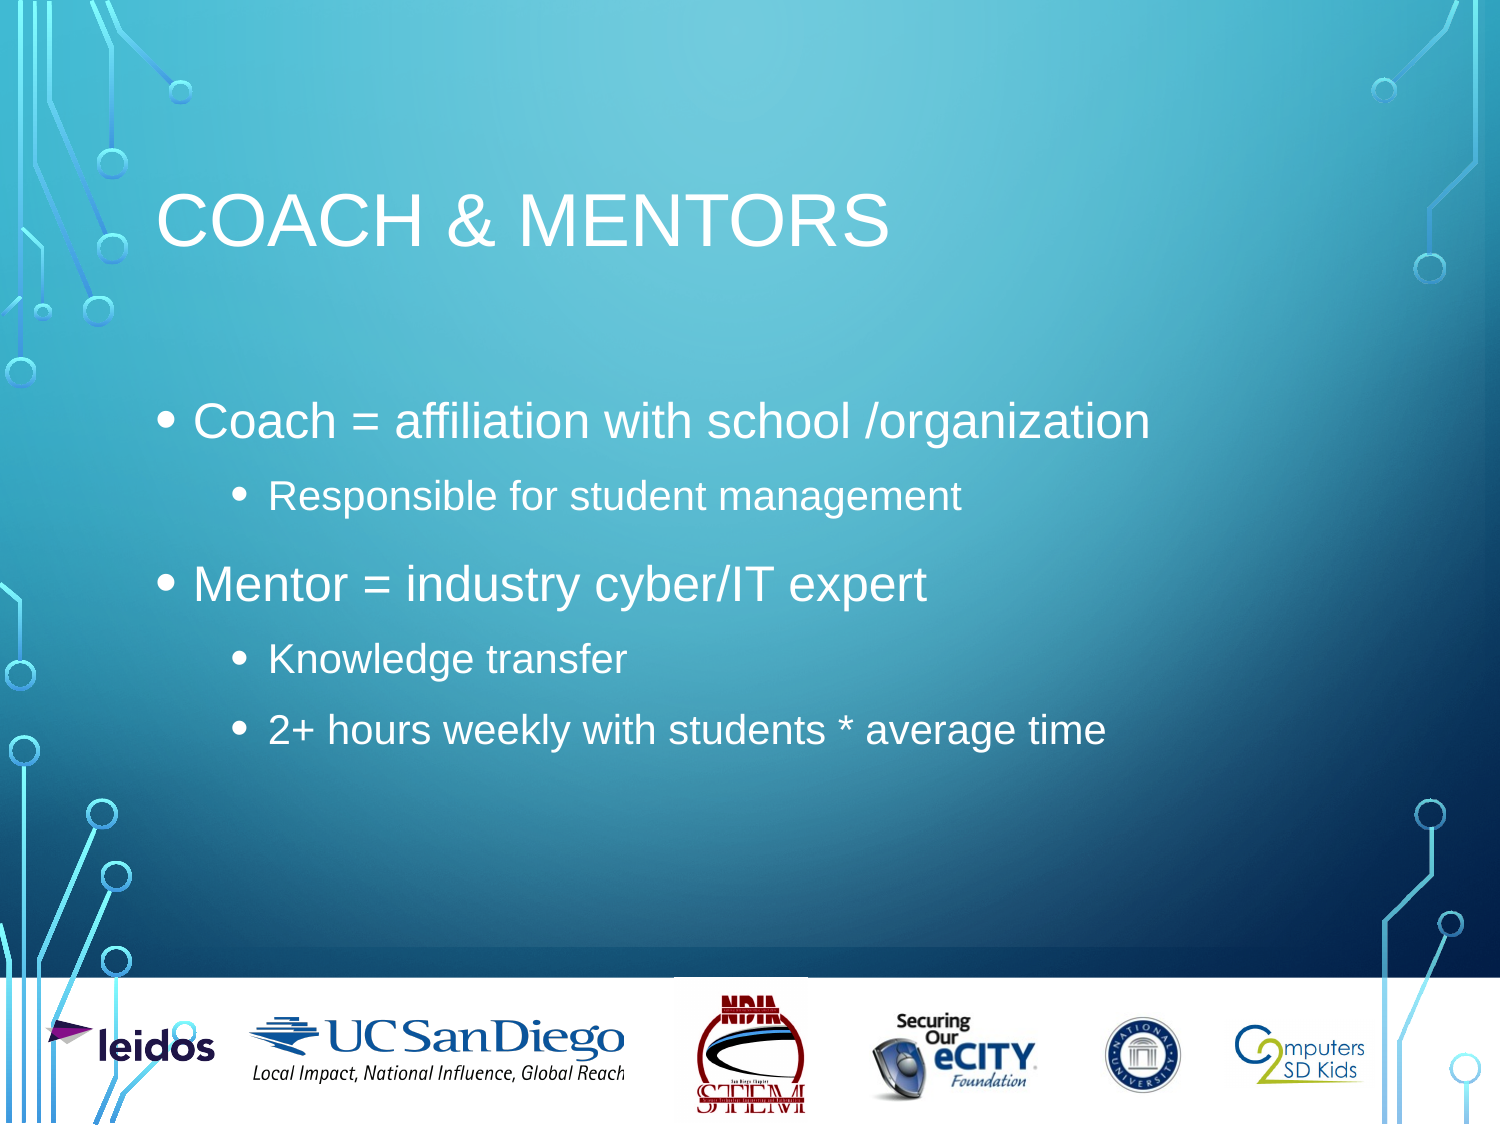

# Coach & Mentors
Coach = affiliation with school /organization
Responsible for student management
Mentor = industry cyber/IT expert
Knowledge transfer
2+ hours weekly with students * average time